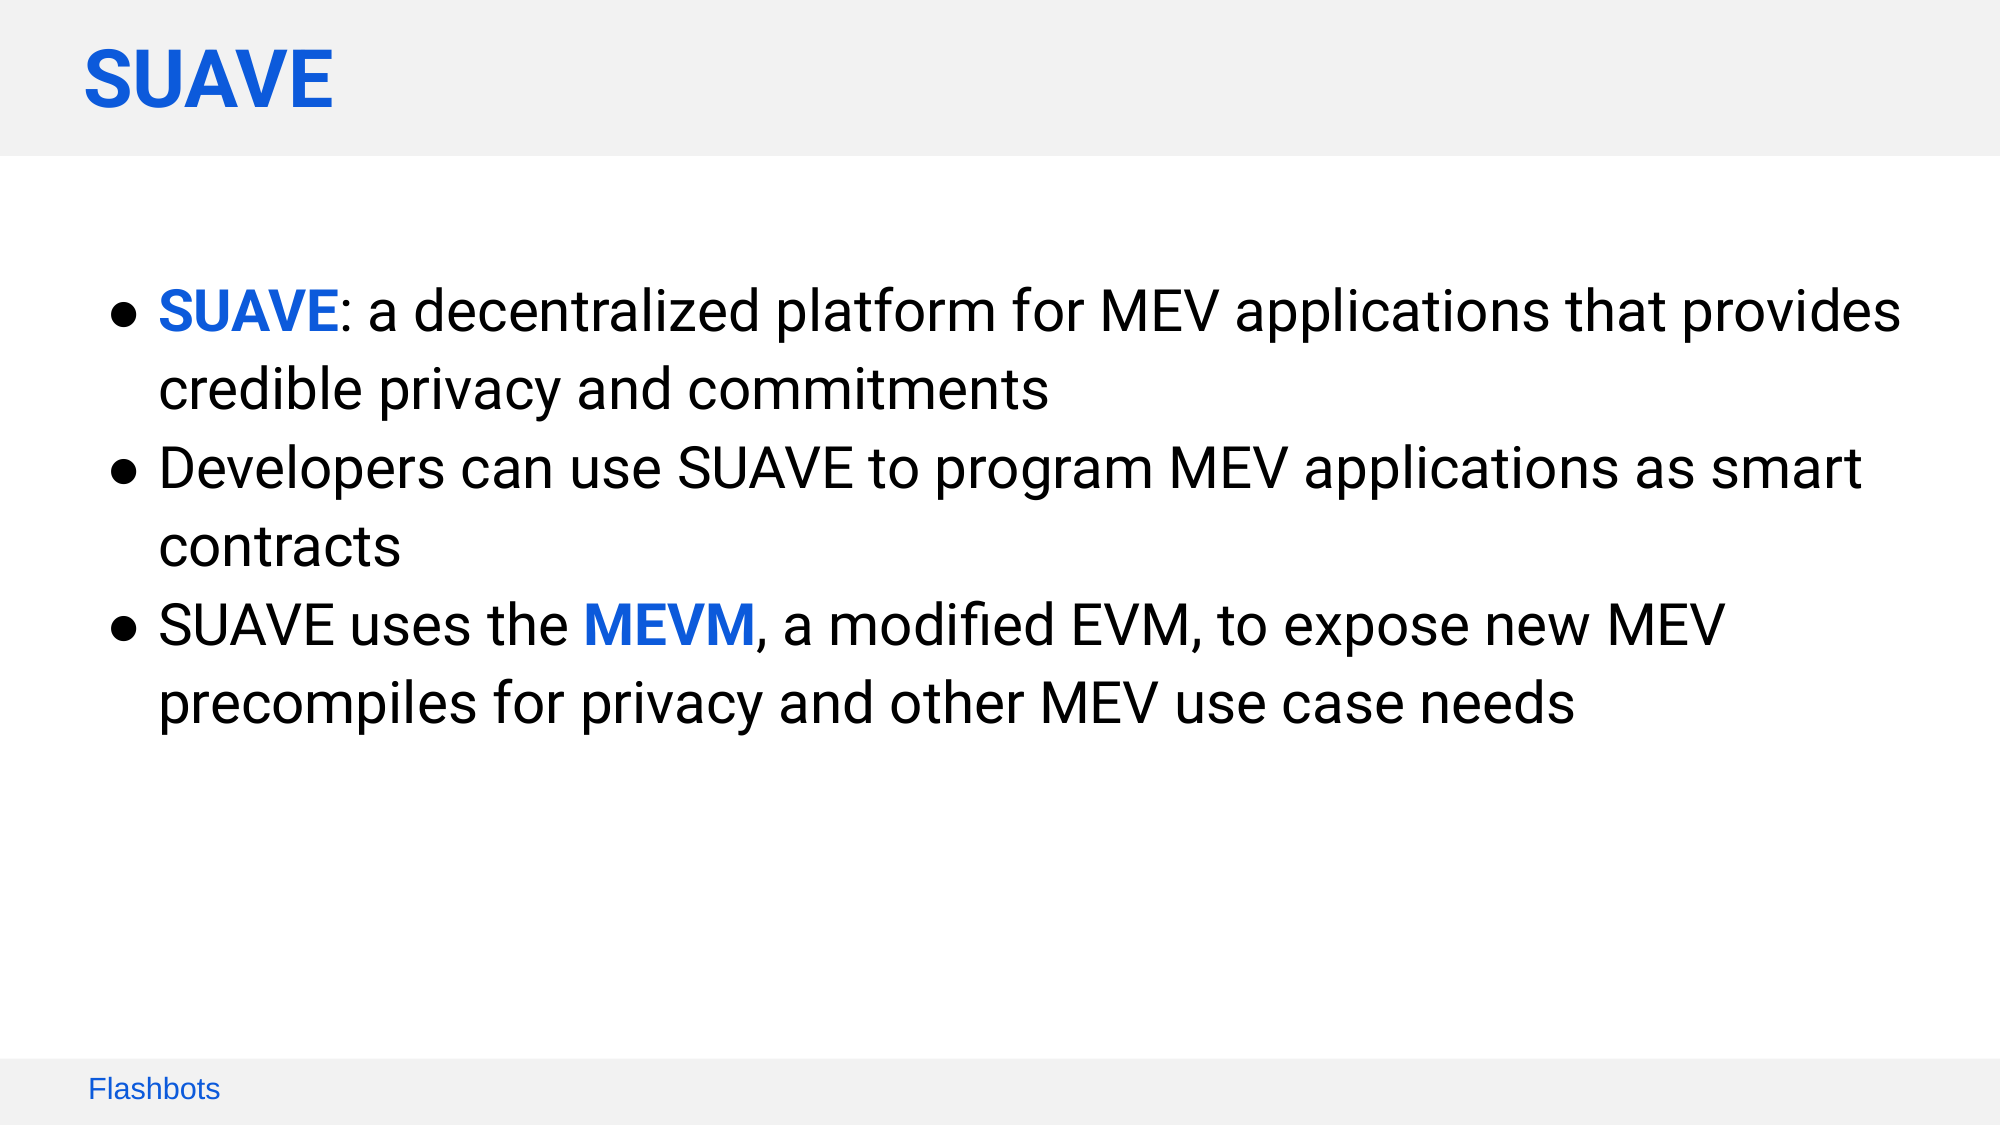

# SUAVE
SUAVE: a decentralized platform for MEV applications that provides credible privacy and commitments
Developers can use SUAVE to program MEV applications as smart contracts
SUAVE uses the MEVM, a modified EVM, to expose new MEV precompiles for privacy and other MEV use case needs